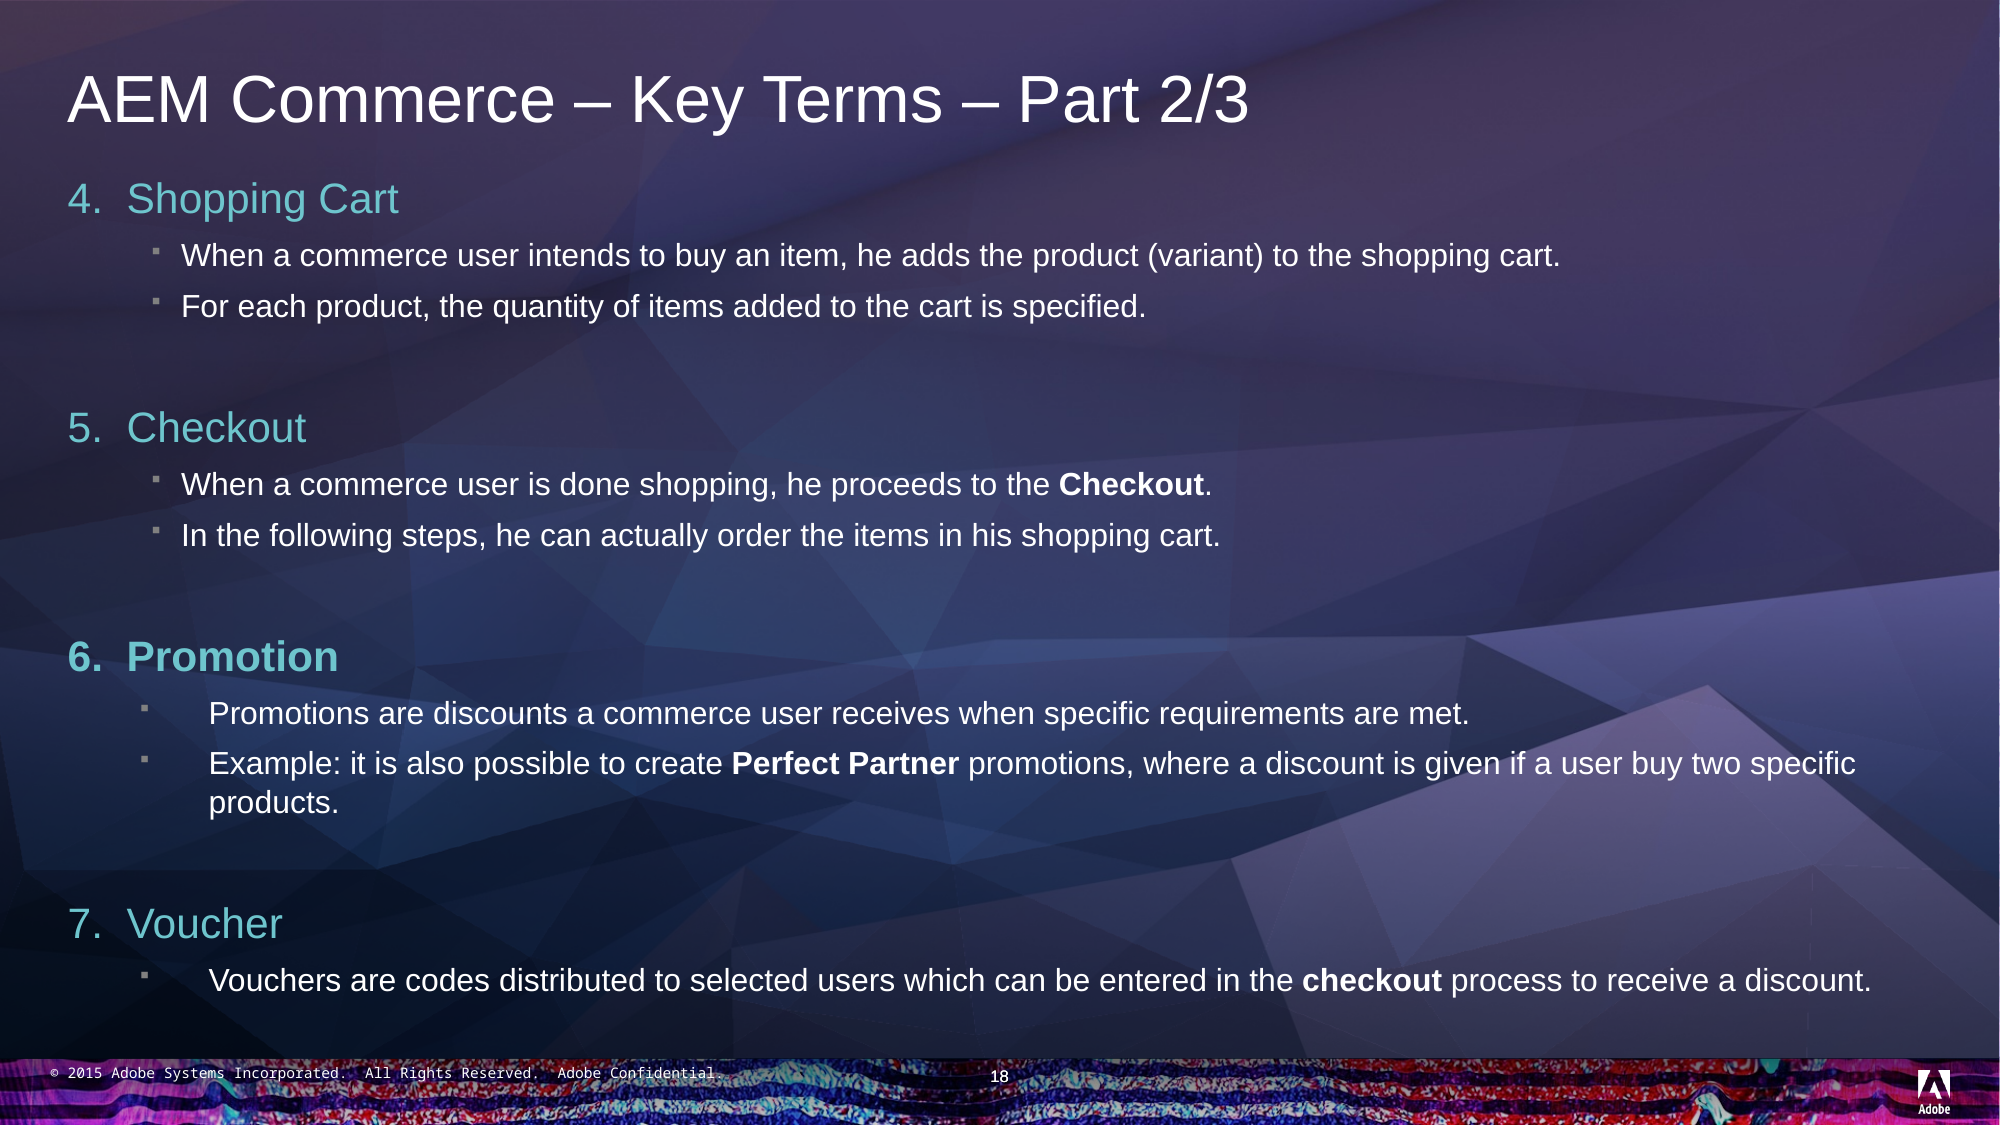

# AEM Commerce – Key Terms – Part 2/3
4.  Shopping Cart
When a commerce user intends to buy an item, he adds the product (variant) to the shopping cart.
For each product, the quantity of items added to the cart is specified.

5.  Checkout
When a commerce user is done shopping, he proceeds to the Checkout.
In the following steps, he can actually order the items in his shopping cart.

6.  Promotion
Promotions are discounts a commerce user receives when specific requirements are met.
Example: it is also possible to create Perfect Partner promotions, where a discount is given if a user buy two specific products.

7.  Voucher
Vouchers are codes distributed to selected users which can be entered in the checkout process to receive a discount.

18
18